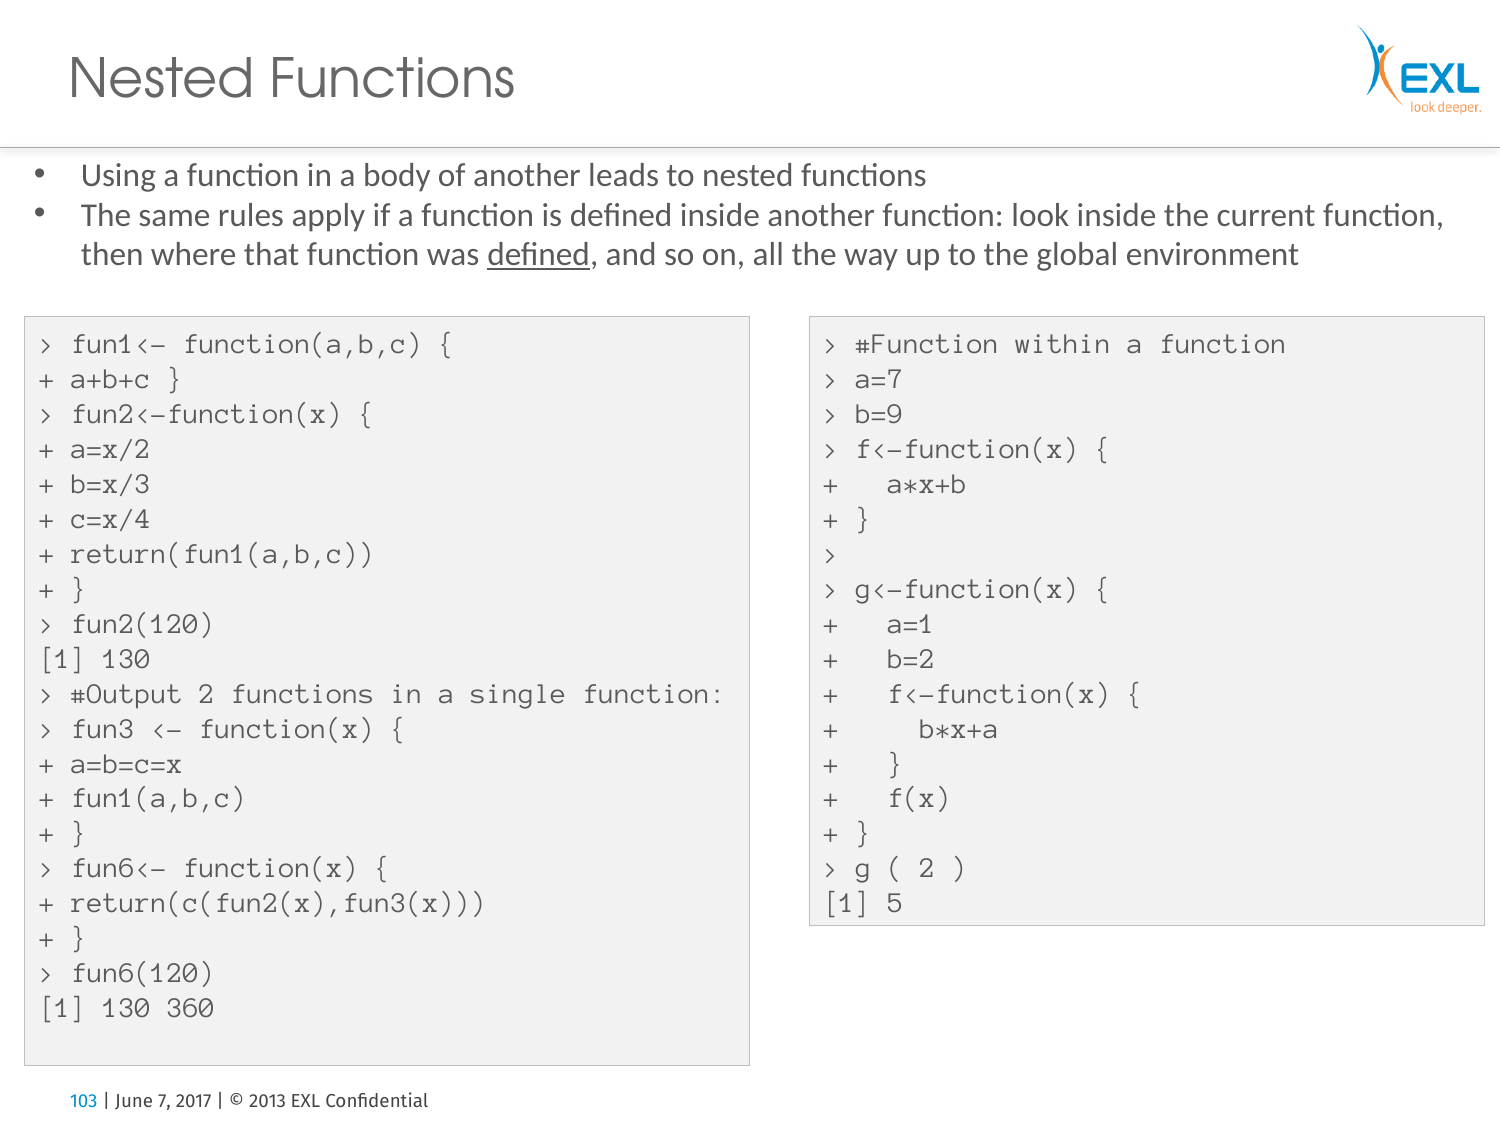

# Nested Functions
Using a function in a body of another leads to nested functions
The same rules apply if a function is defined inside another function: look inside the current function, then where that function was defined, and so on, all the way up to the global environment
> fun1<- function(a,b,c) {
+ a+b+c }
> fun2<-function(x) {
+ a=x/2
+ b=x/3
+ c=x/4
+ return(fun1(a,b,c))
+ }
> fun2(120)
[1] 130
> #Output 2 functions in a single function:
> fun3 <- function(x) {
+ a=b=c=x
+ fun1(a,b,c)
+ }
> fun6<- function(x) {
+ return(c(fun2(x),fun3(x)))
+ }
> fun6(120)
[1] 130 360

> #Function within a function
> a=7
> b=9
> f<-function(x) {
+   a*x+b
+ }
>
> g<-function(x) {
+   a=1
+   b=2
+   f<-function(x) {
+     b*x+a
+   }
+   f(x)
+ }
> g ( 2 )
[1] 5